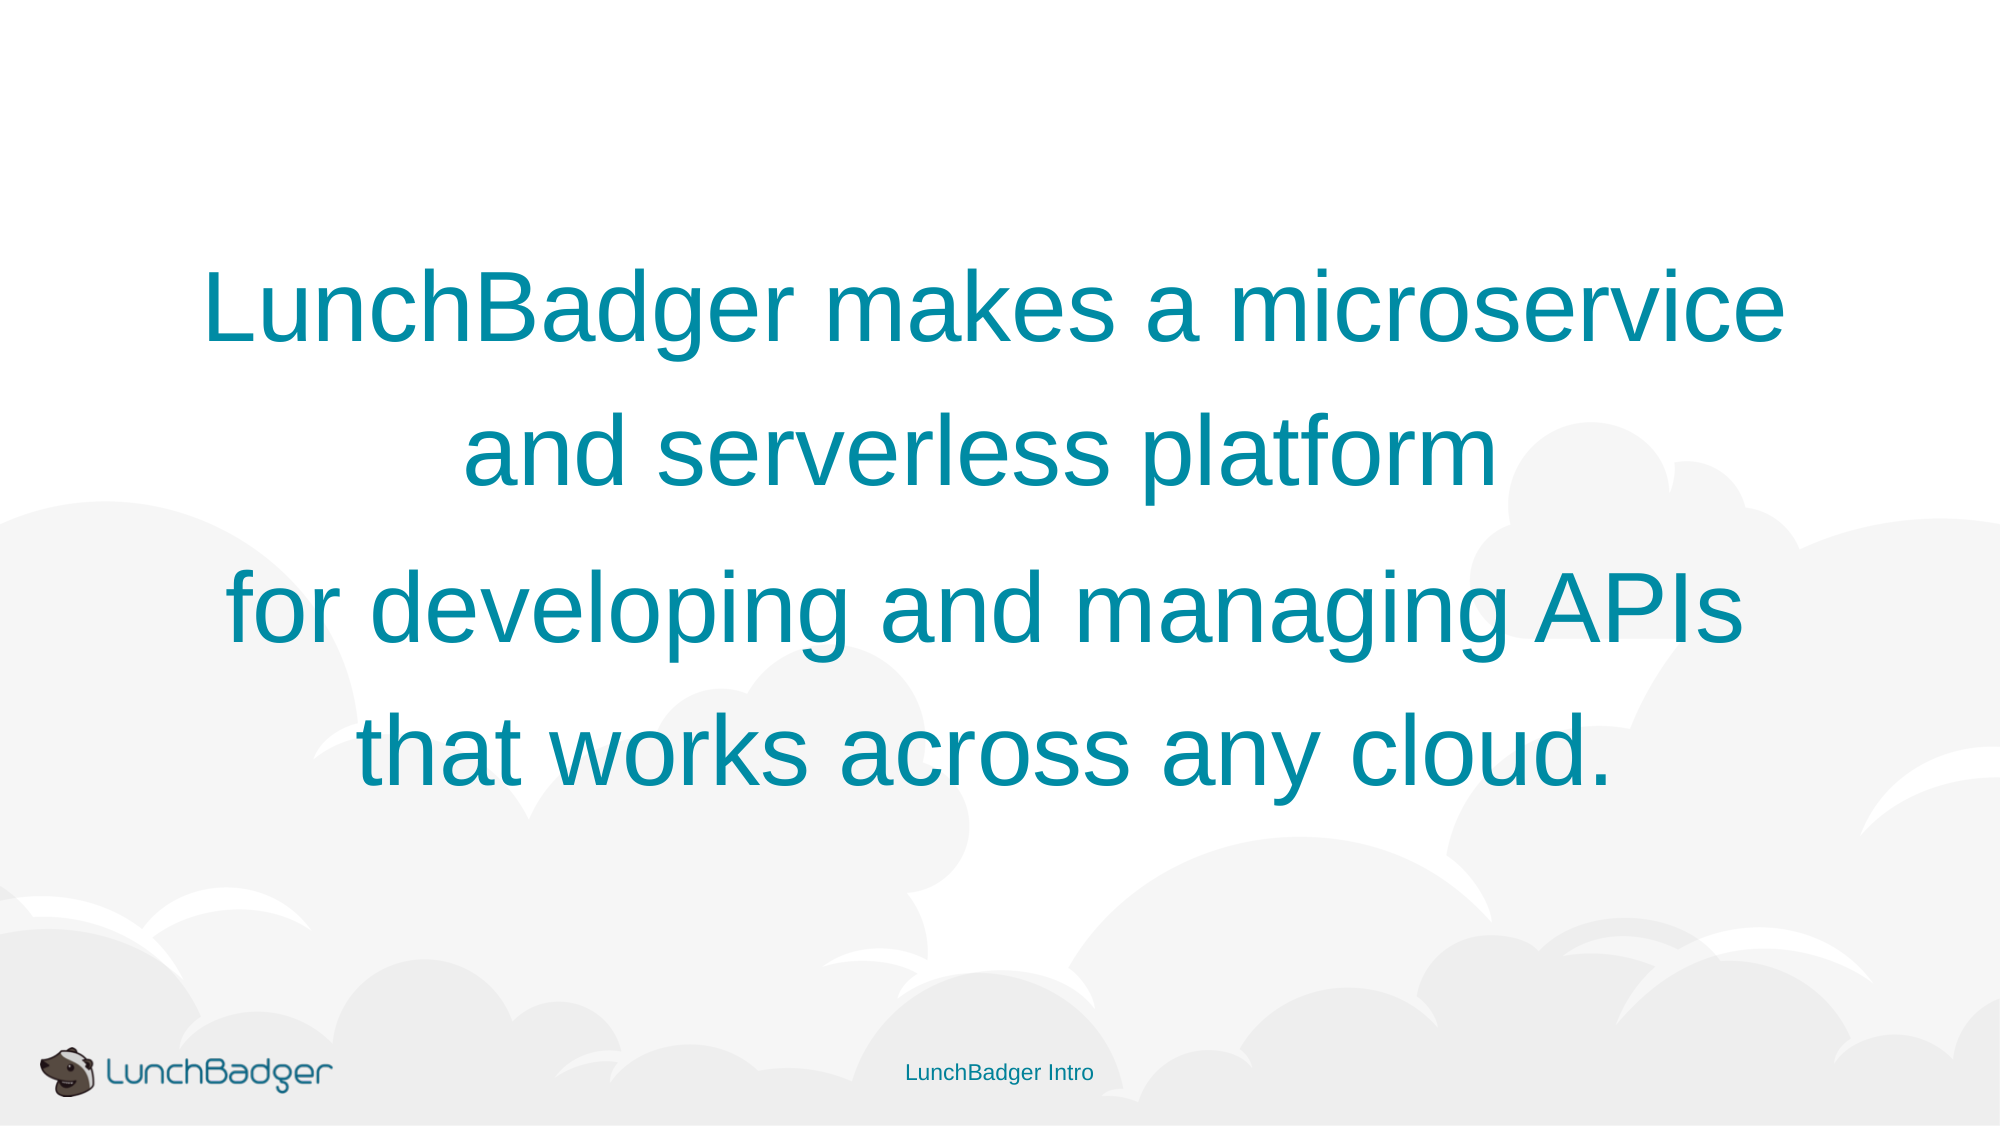

LunchBadger makes a microservice and serverless platform

for developing and managing APIs
that works across any cloud.